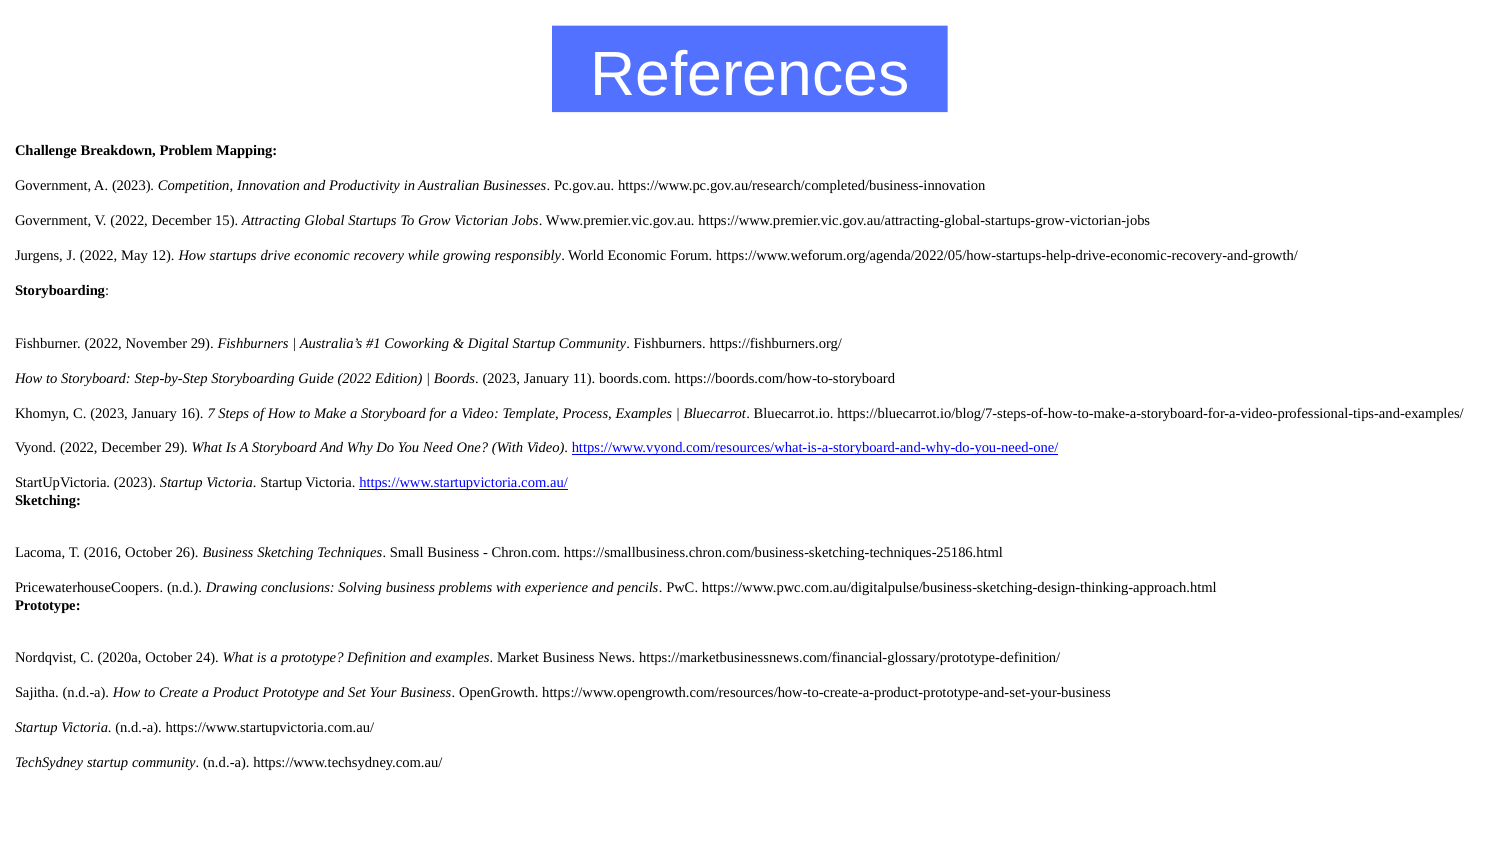

References
Challenge Breakdown, Problem Mapping:
Government, A. (2023). Competition, Innovation and Productivity in Australian Businesses. Pc.gov.au. https://www.pc.gov.au/research/completed/business-innovation
Government, V. (2022, December 15). Attracting Global Startups To Grow Victorian Jobs. Www.premier.vic.gov.au. https://www.premier.vic.gov.au/attracting-global-startups-grow-victorian-jobs
Jurgens, J. (2022, May 12). How startups drive economic recovery while growing responsibly. World Economic Forum. https://www.weforum.org/agenda/2022/05/how-startups-help-drive-economic-recovery-and-growth/

Storyboarding:

Fishburner. (2022, November 29). Fishburners | Australia’s #1 Coworking & Digital Startup Community. Fishburners. https://fishburners.org/
How to Storyboard: Step-by-Step Storyboarding Guide (2022 Edition) | Boords. (2023, January 11). boords.com. https://boords.com/how-to-storyboard
Khomyn, C. (2023, January 16). 7 Steps of How to Make a Storyboard for a Video: Template, Process, Examples | Bluecarrot. Bluecarrot.io. https://bluecarrot.io/blog/7-steps-of-how-to-make-a-storyboard-for-a-video-professional-tips-and-examples/
Vyond. (2022, December 29). What Is A Storyboard And Why Do You Need One? (With Video). https://www.vyond.com/resources/what-is-a-storyboard-and-why-do-you-need-one/
StartUpVictoria. (2023). Startup Victoria. Startup Victoria. https://www.startupvictoria.com.au/
Sketching:

Lacoma, T. (2016, October 26). Business Sketching Techniques. Small Business - Chron.com. https://smallbusiness.chron.com/business-sketching-techniques-25186.html
PricewaterhouseCoopers. (n.d.). Drawing conclusions: Solving business problems with experience and pencils. PwC. https://www.pwc.com.au/digitalpulse/business-sketching-design-thinking-approach.html
Prototype:

Nordqvist, C. (2020a, October 24). What is a prototype? Definition and examples. Market Business News. https://marketbusinessnews.com/financial-glossary/prototype-definition/
Sajitha. (n.d.-a). How to Create a Product Prototype and Set Your Business. OpenGrowth. https://www.opengrowth.com/resources/how-to-create-a-product-prototype-and-set-your-business
Startup Victoria. (n.d.-a). https://www.startupvictoria.com.au/
TechSydney startup community. (n.d.-a). https://www.techsydney.com.au/